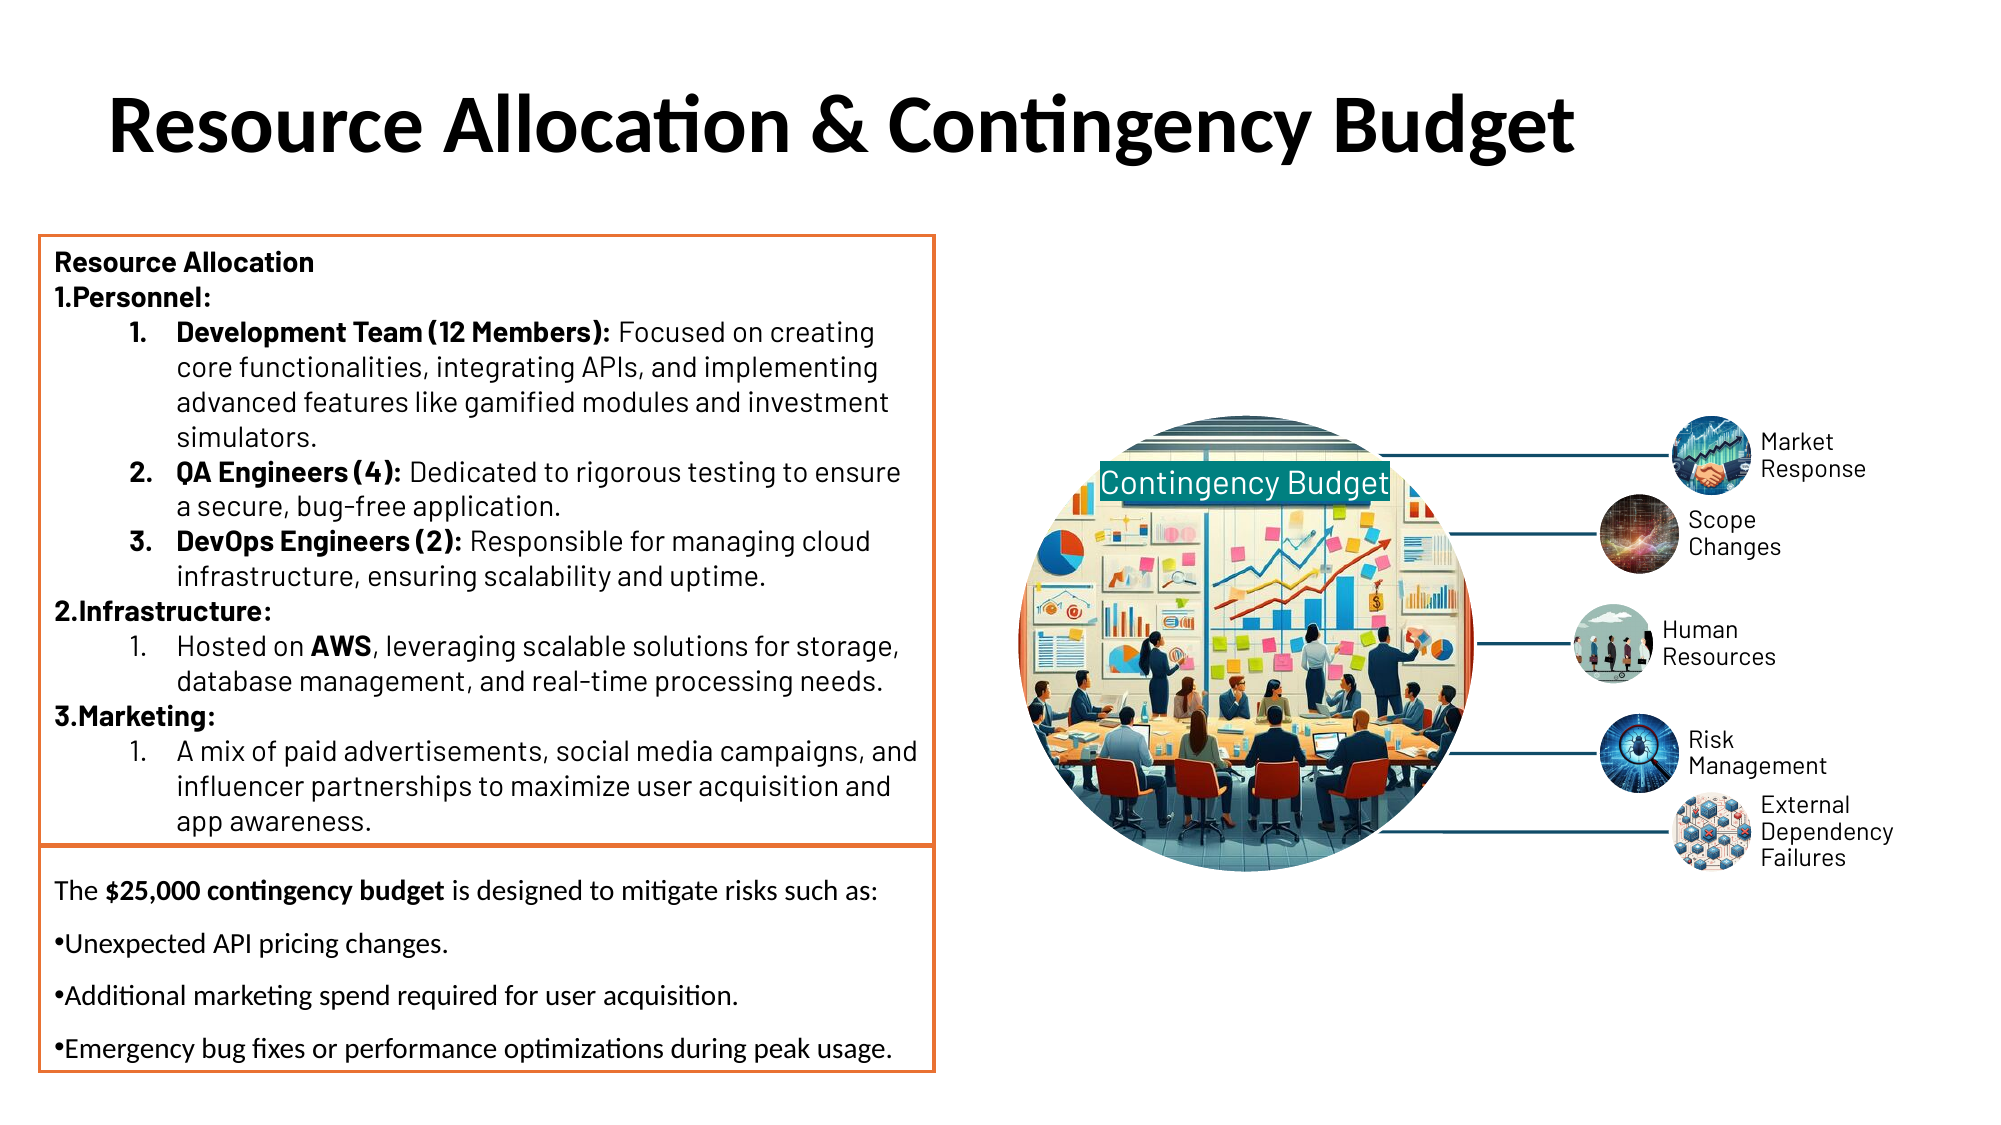

# Resource Allocation & Contingency Budget
Resource Allocation
Personnel:
Development Team (12 Members): Focused on creating core functionalities, integrating APIs, and implementing advanced features like gamified modules and investment simulators.
QA Engineers (4): Dedicated to rigorous testing to ensure a secure, bug-free application.
DevOps Engineers (2): Responsible for managing cloud infrastructure, ensuring scalability and uptime.
Infrastructure:
Hosted on AWS, leveraging scalable solutions for storage, database management, and real-time processing needs.
Marketing:
A mix of paid advertisements, social media campaigns, and influencer partnerships to maximize user acquisition and app awareness.
Contingency Budget
Market Response
Scope Changes
Human Resources
Risk Management
External Dependency Failures
The $25,000 contingency budget is designed to mitigate risks such as:
Unexpected API pricing changes.
Additional marketing spend required for user acquisition.
Emergency bug fixes or performance optimizations during peak usage.